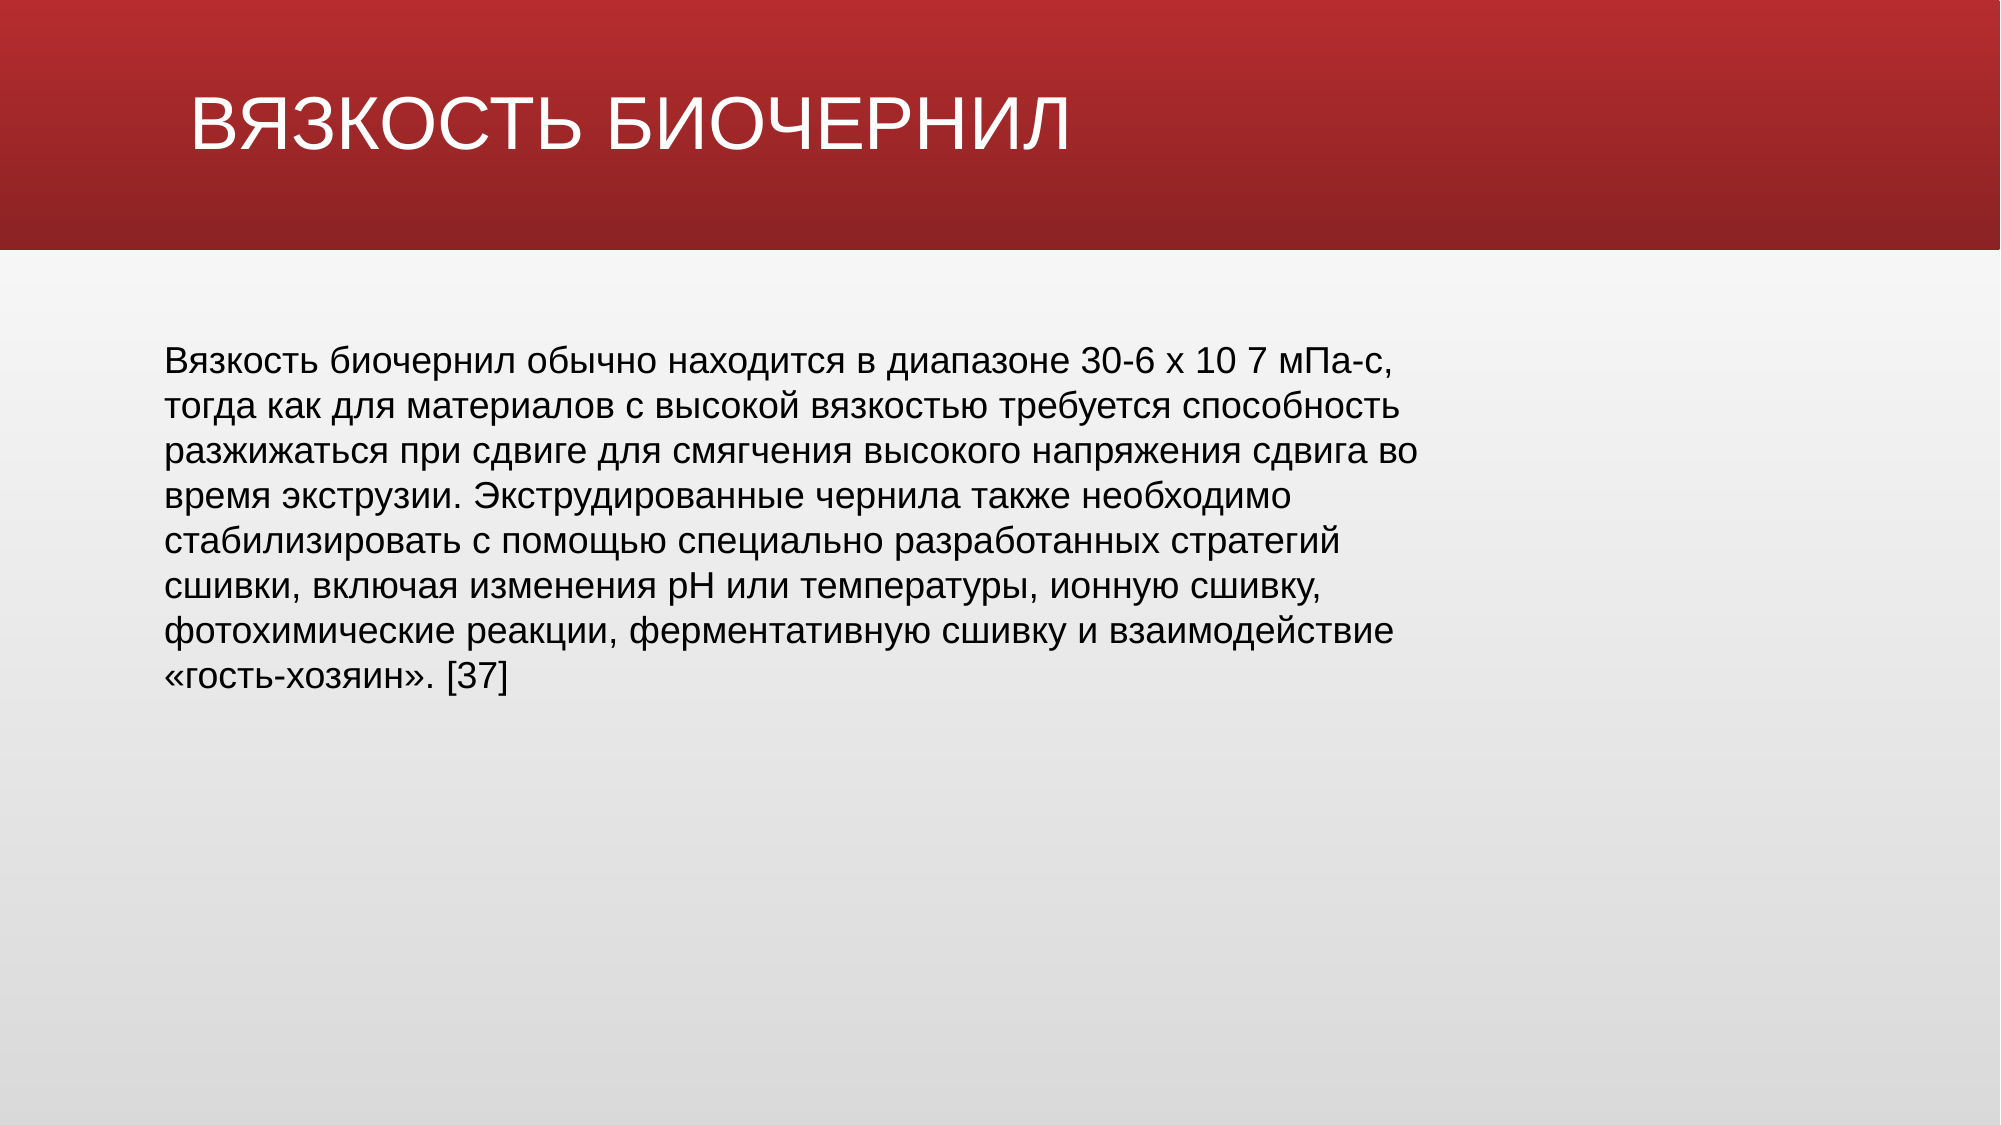

# ВЯЗКОСТЬ БИОЧЕРНИЛ
Вязкость биочернил обычно находится в диапазоне 30-6 x 10 7 мПа-с, тогда как для материалов с высокой вязкостью требуется способность разжижаться при сдвиге для смягчения высокого напряжения сдвига во время экструзии. Экструдированные чернила также необходимо стабилизировать с помощью специально разработанных стратегий сшивки, включая изменения pH или температуры, ионную сшивку, фотохимические реакции, ферментативную сшивку и взаимодействие «гость-хозяин». [37]